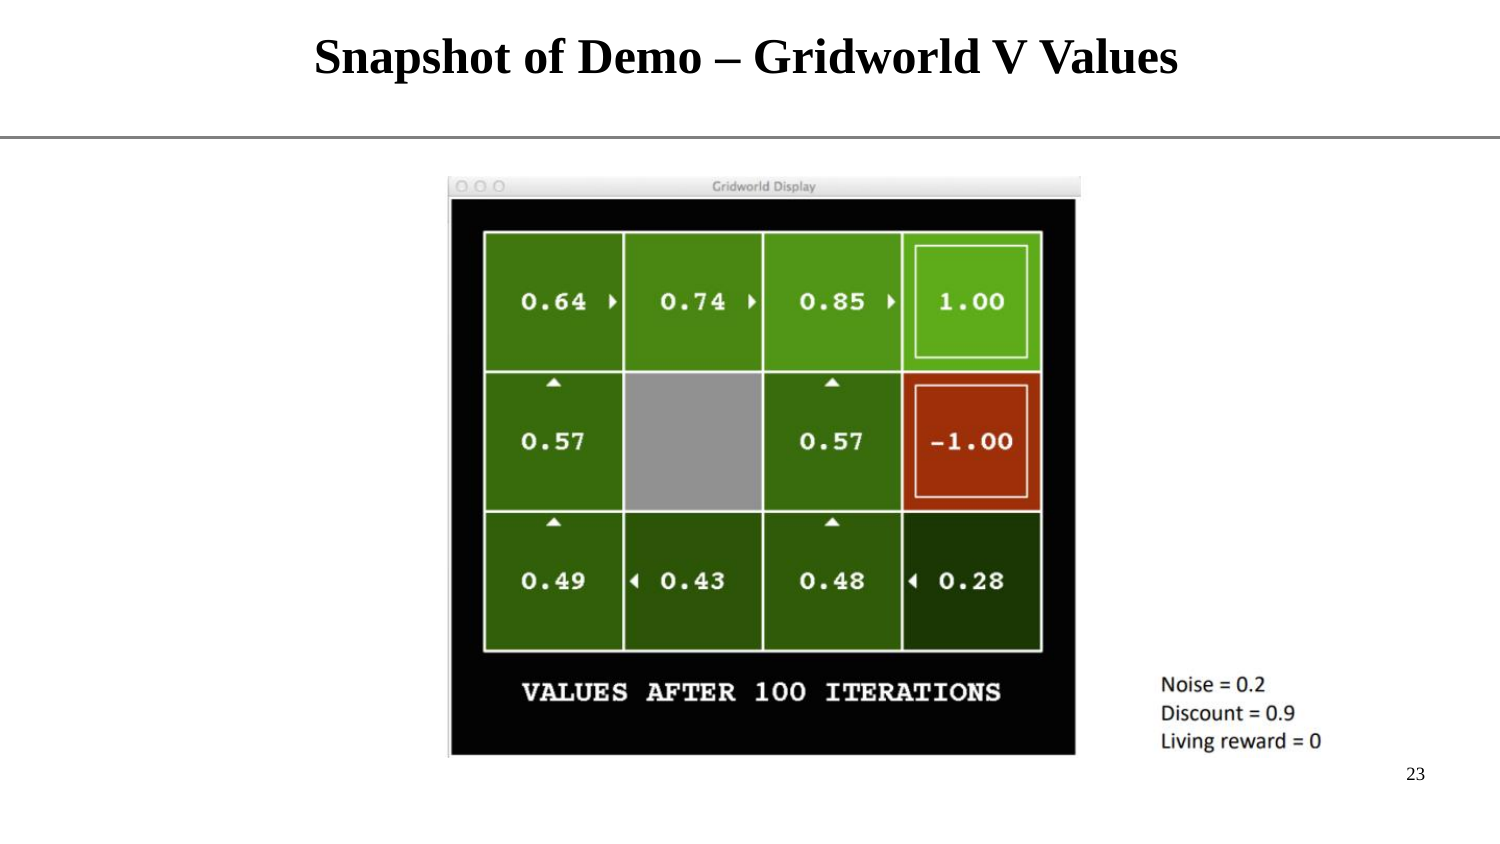

Snapshot of Demo – Gridworld V Values

23